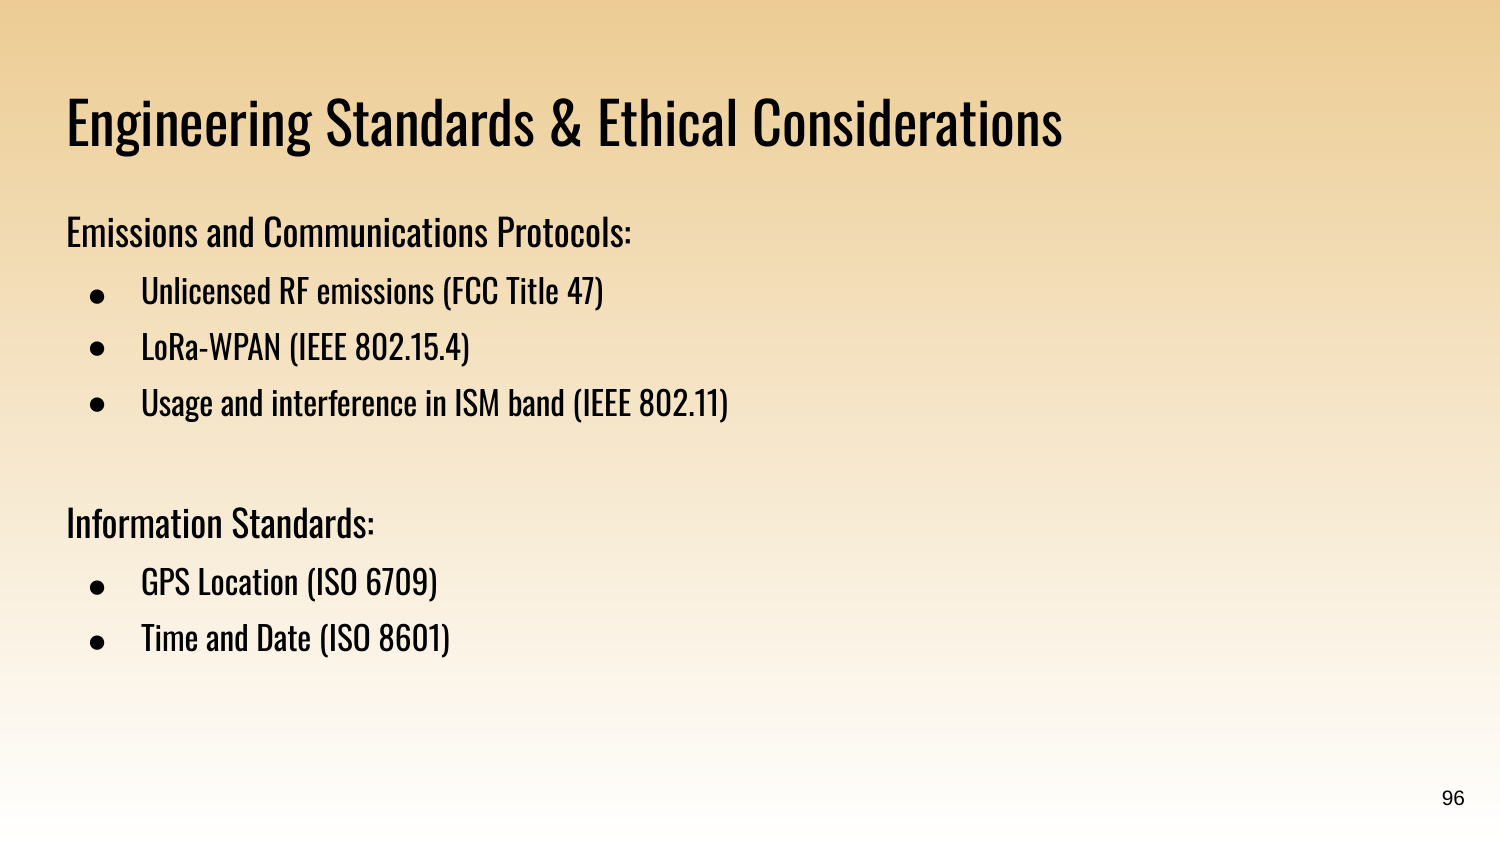

# Engineering Standards & Ethical Considerations
Emissions and Communications Protocols:
Unlicensed RF emissions (FCC Title 47)
LoRa-WPAN (IEEE 802.15.4)
Usage and interference in ISM band (IEEE 802.11)

Information Standards:
GPS Location (ISO 6709)
Time and Date (ISO 8601)
96